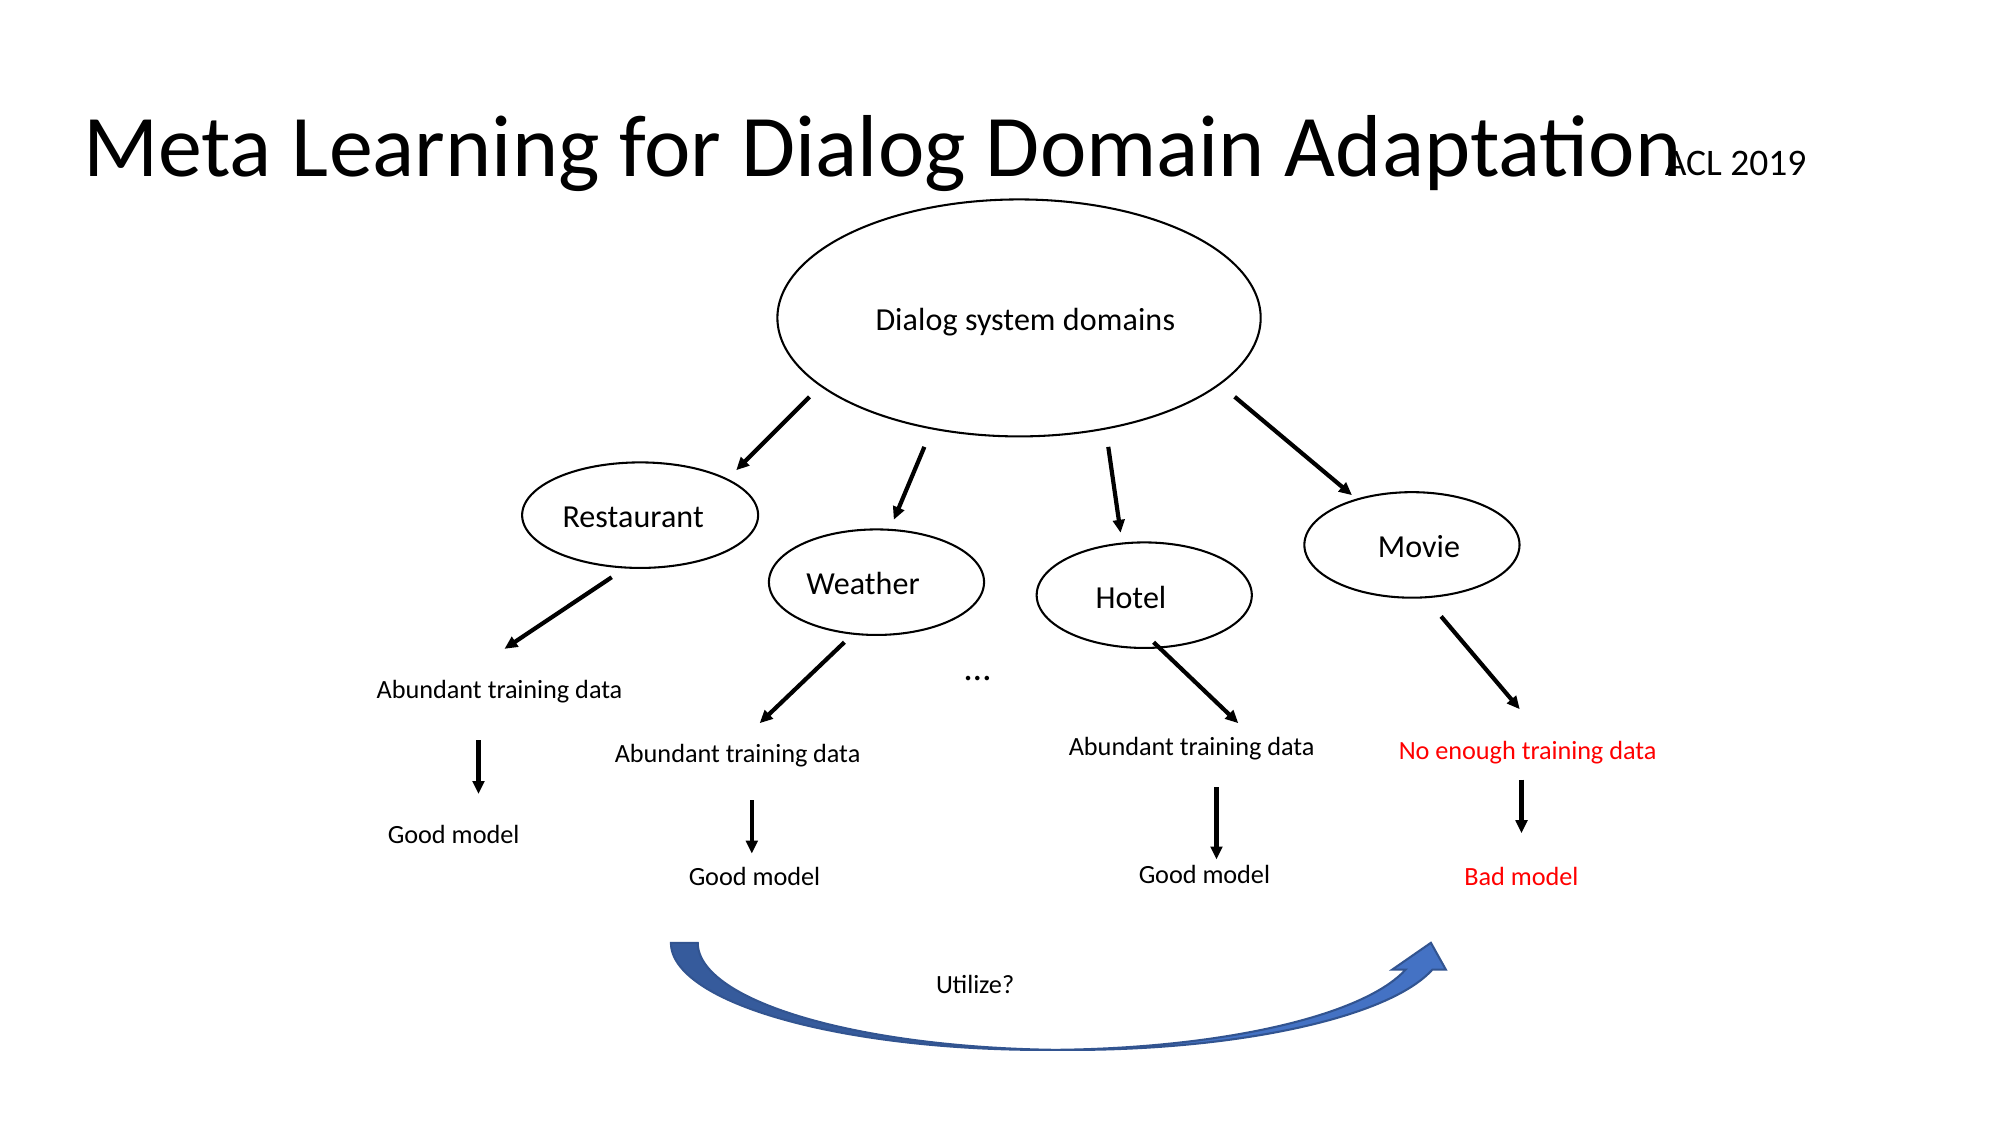

# Meta Learning for Dialog Domain Adaptation
ACL 2019
   Dialog system domains

Restaurant
     Movie
Weather
   Hotel

Abundant training data
Abundant training data

Good model
Good model

…

No enough training data

Bad model
Abundant training data

Good model

Utilize?